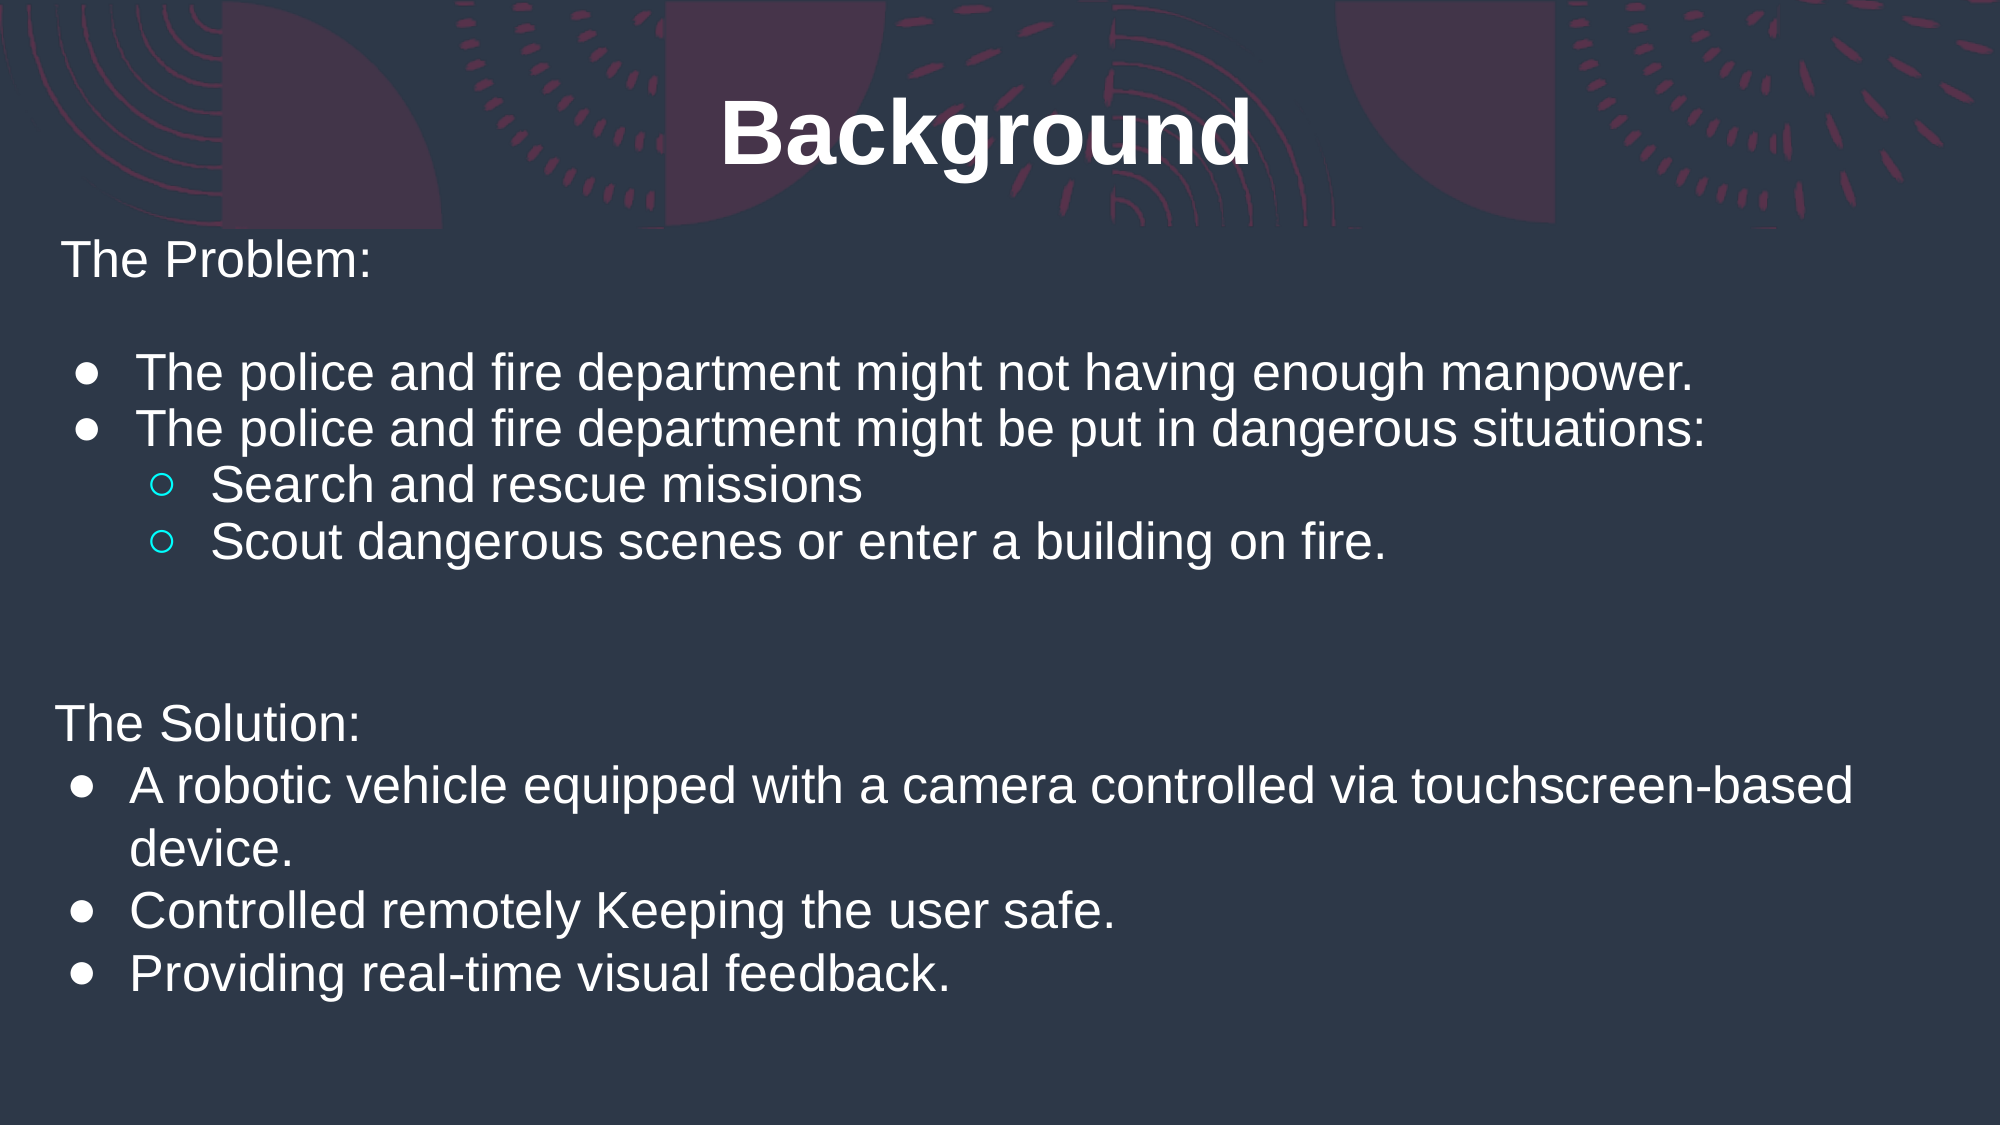

# Background
The Problem:

The police and fire department might not having enough manpower.
The police and fire department might be put in dangerous situations:
Search and rescue missions
Scout dangerous scenes or enter a building on fire.

The Solution:
A robotic vehicle equipped with a camera controlled via touchscreen-based device.
Controlled remotely Keeping the user safe.
Providing real-time visual feedback.